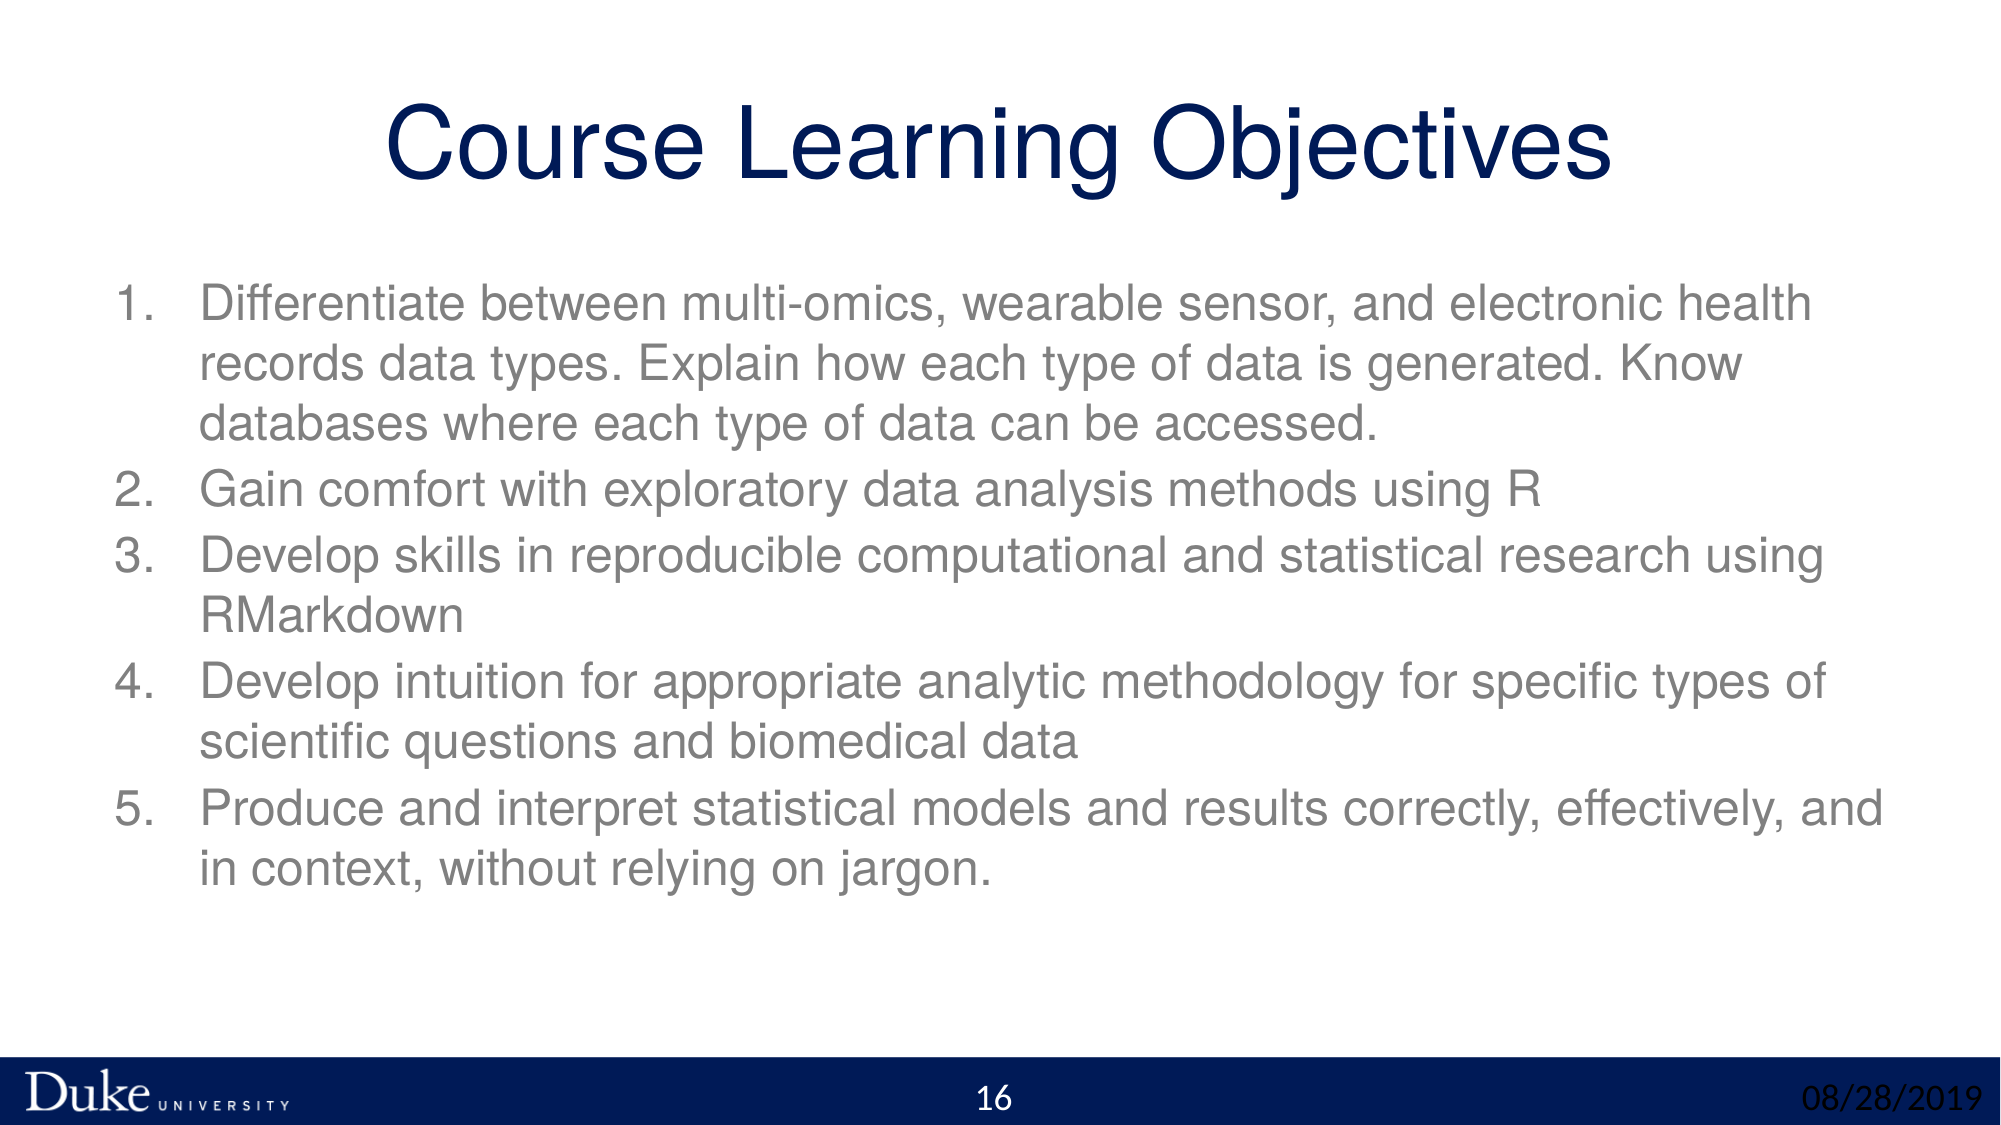

# Course Learning Objectives
Differentiate between multi-omics, wearable sensor, and electronic health records data types. Explain how each type of data is generated. Know databases where each type of data can be accessed.
Gain comfort with exploratory data analysis methods using R
Develop skills in reproducible computational and statistical research using RMarkdown
Develop intuition for appropriate analytic methodology for specific types of scientific questions and biomedical data
Produce and interpret statistical models and results correctly, effectively, and in context, without relying on jargon.
16
08/28/2019